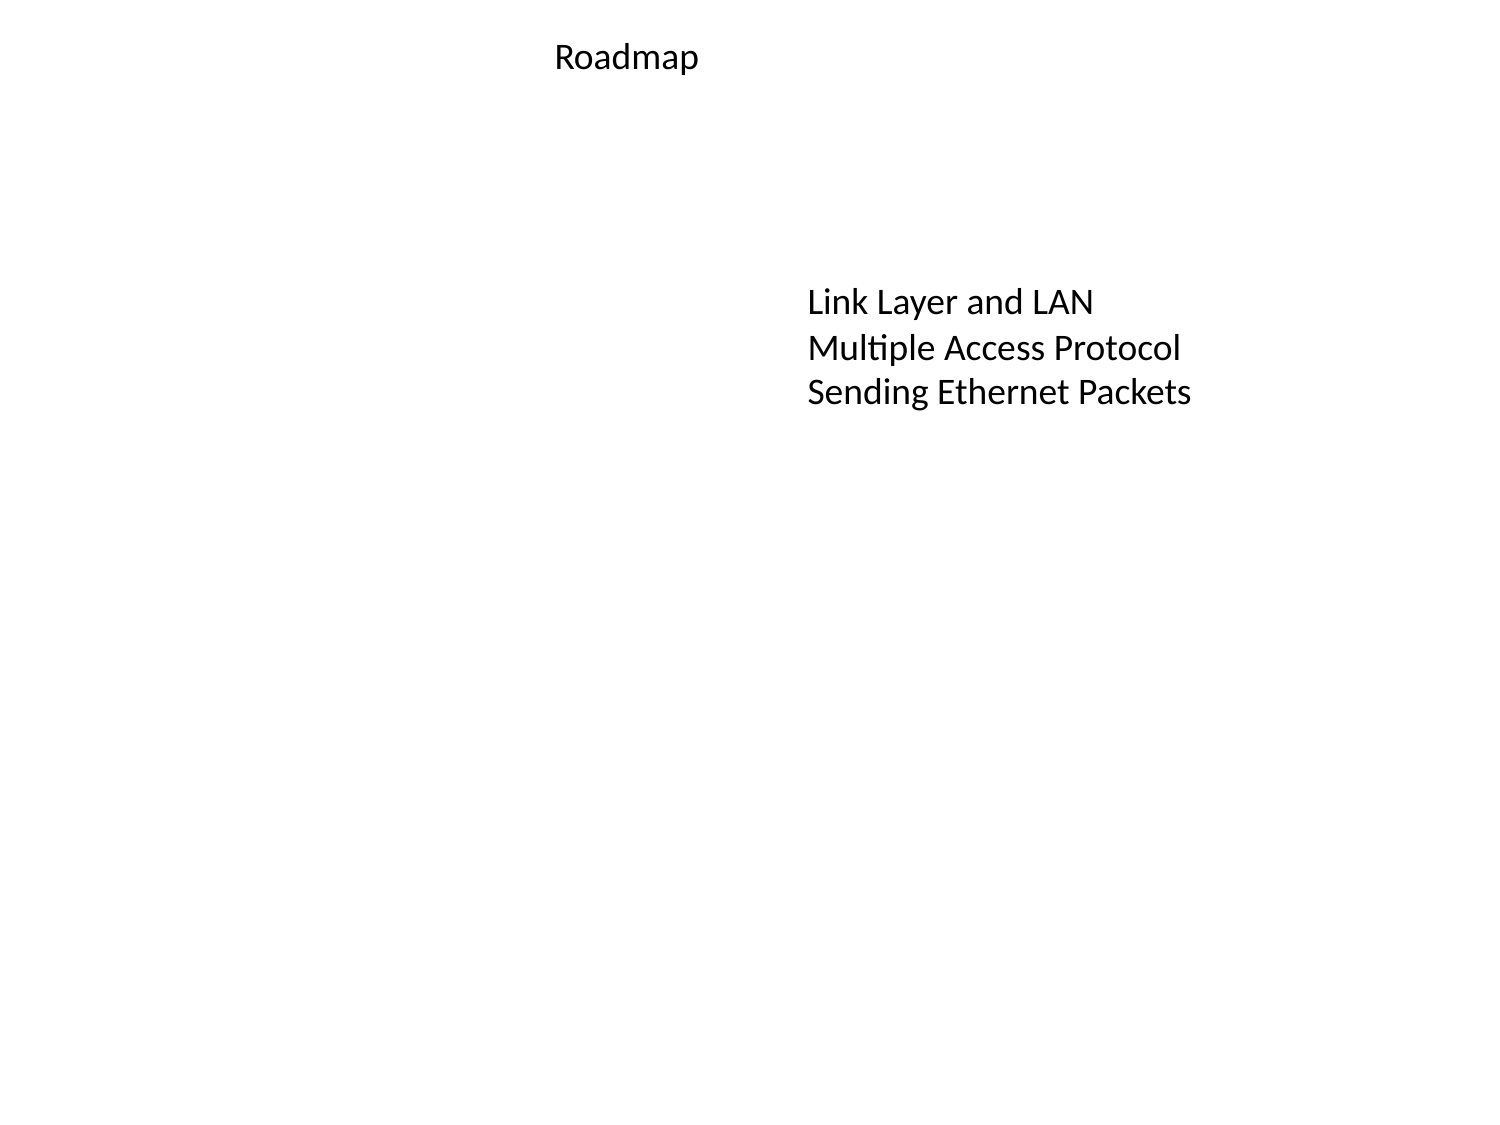

Roadmap
Link Layer and LAN
Multiple Access Protocol
Sending Ethernet Packets